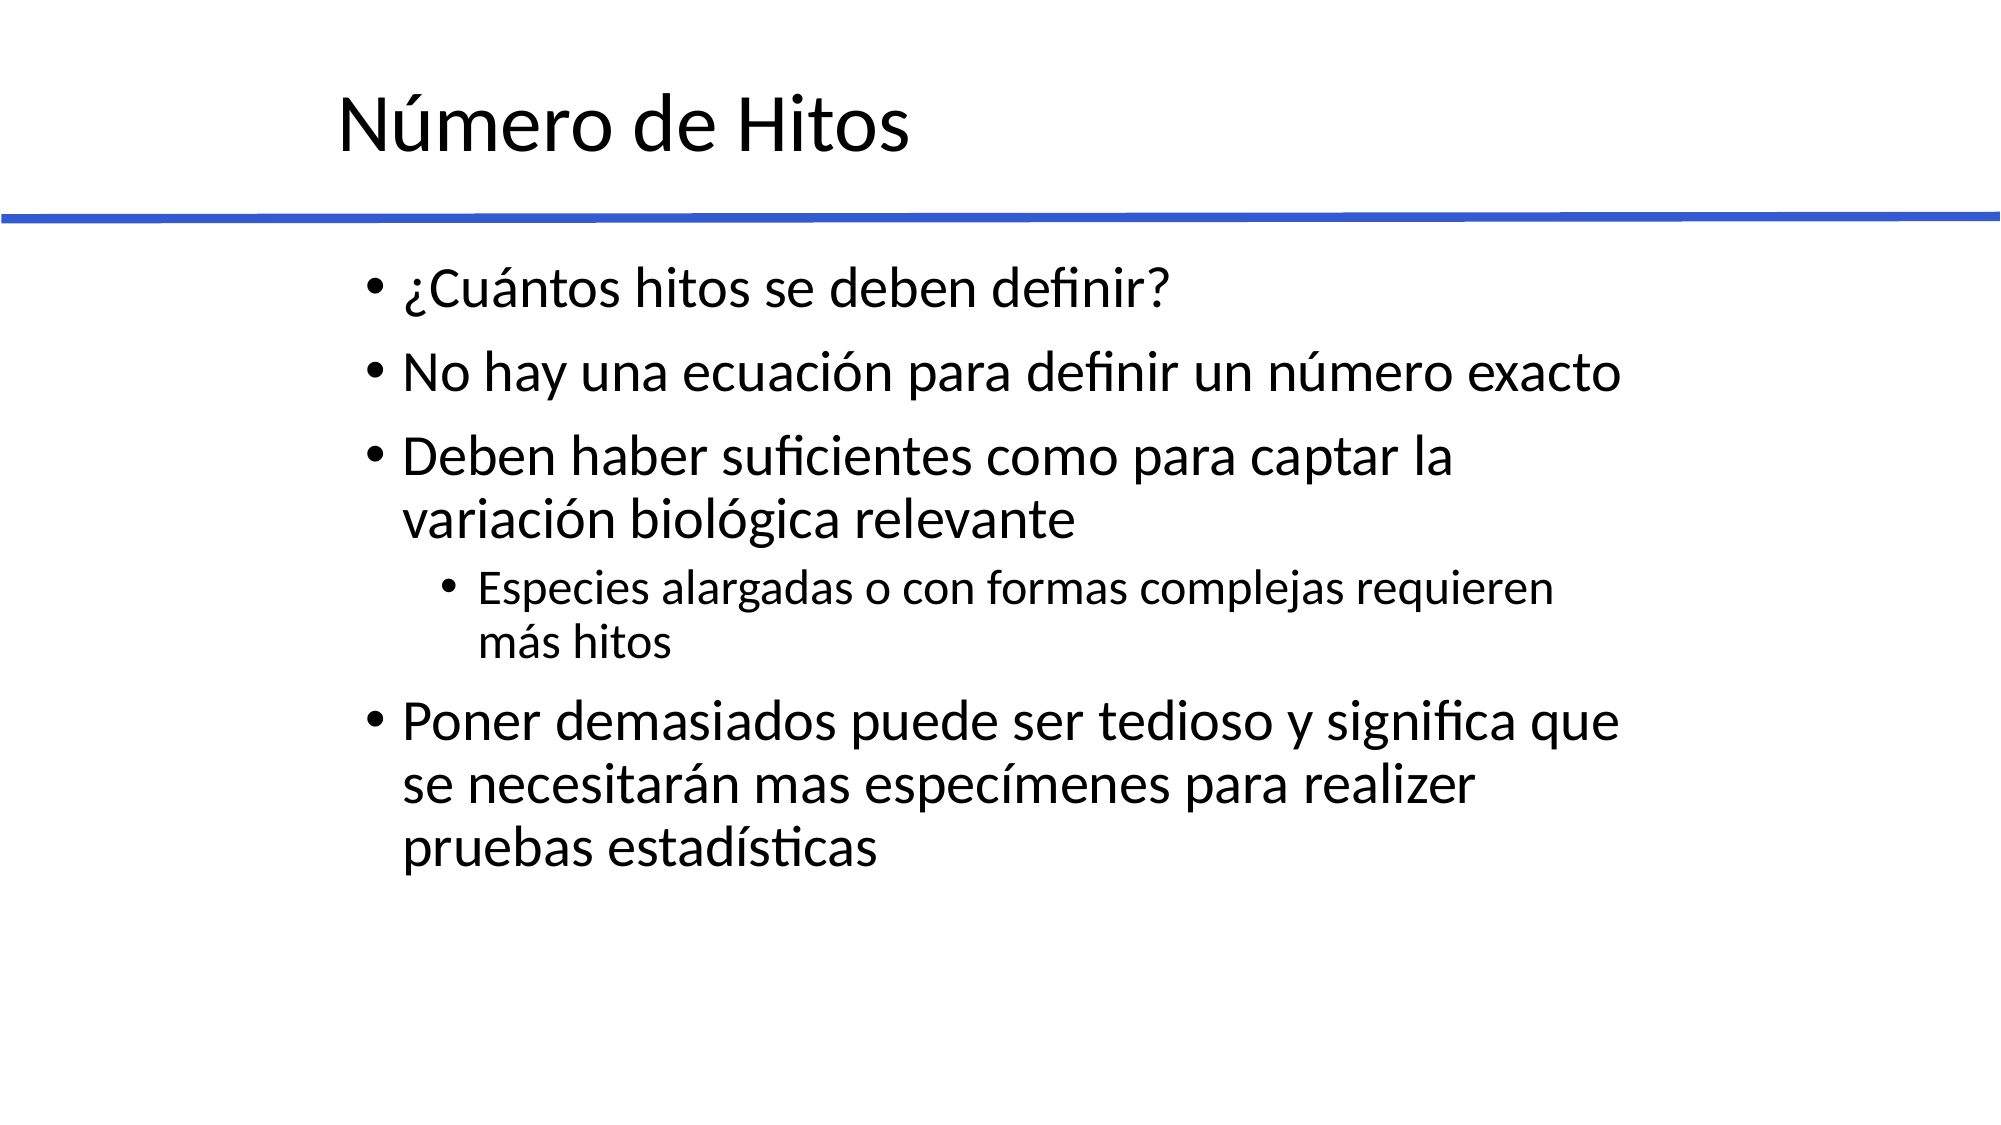

# Número de Hitos
¿Cuántos hitos se deben definir?
No hay una ecuación para definir un número exacto
Deben haber suficientes como para captar la variación biológica relevante
Especies alargadas o con formas complejas requieren más hitos
Poner demasiados puede ser tedioso y significa que se necesitarán mas especímenes para realizer pruebas estadísticas